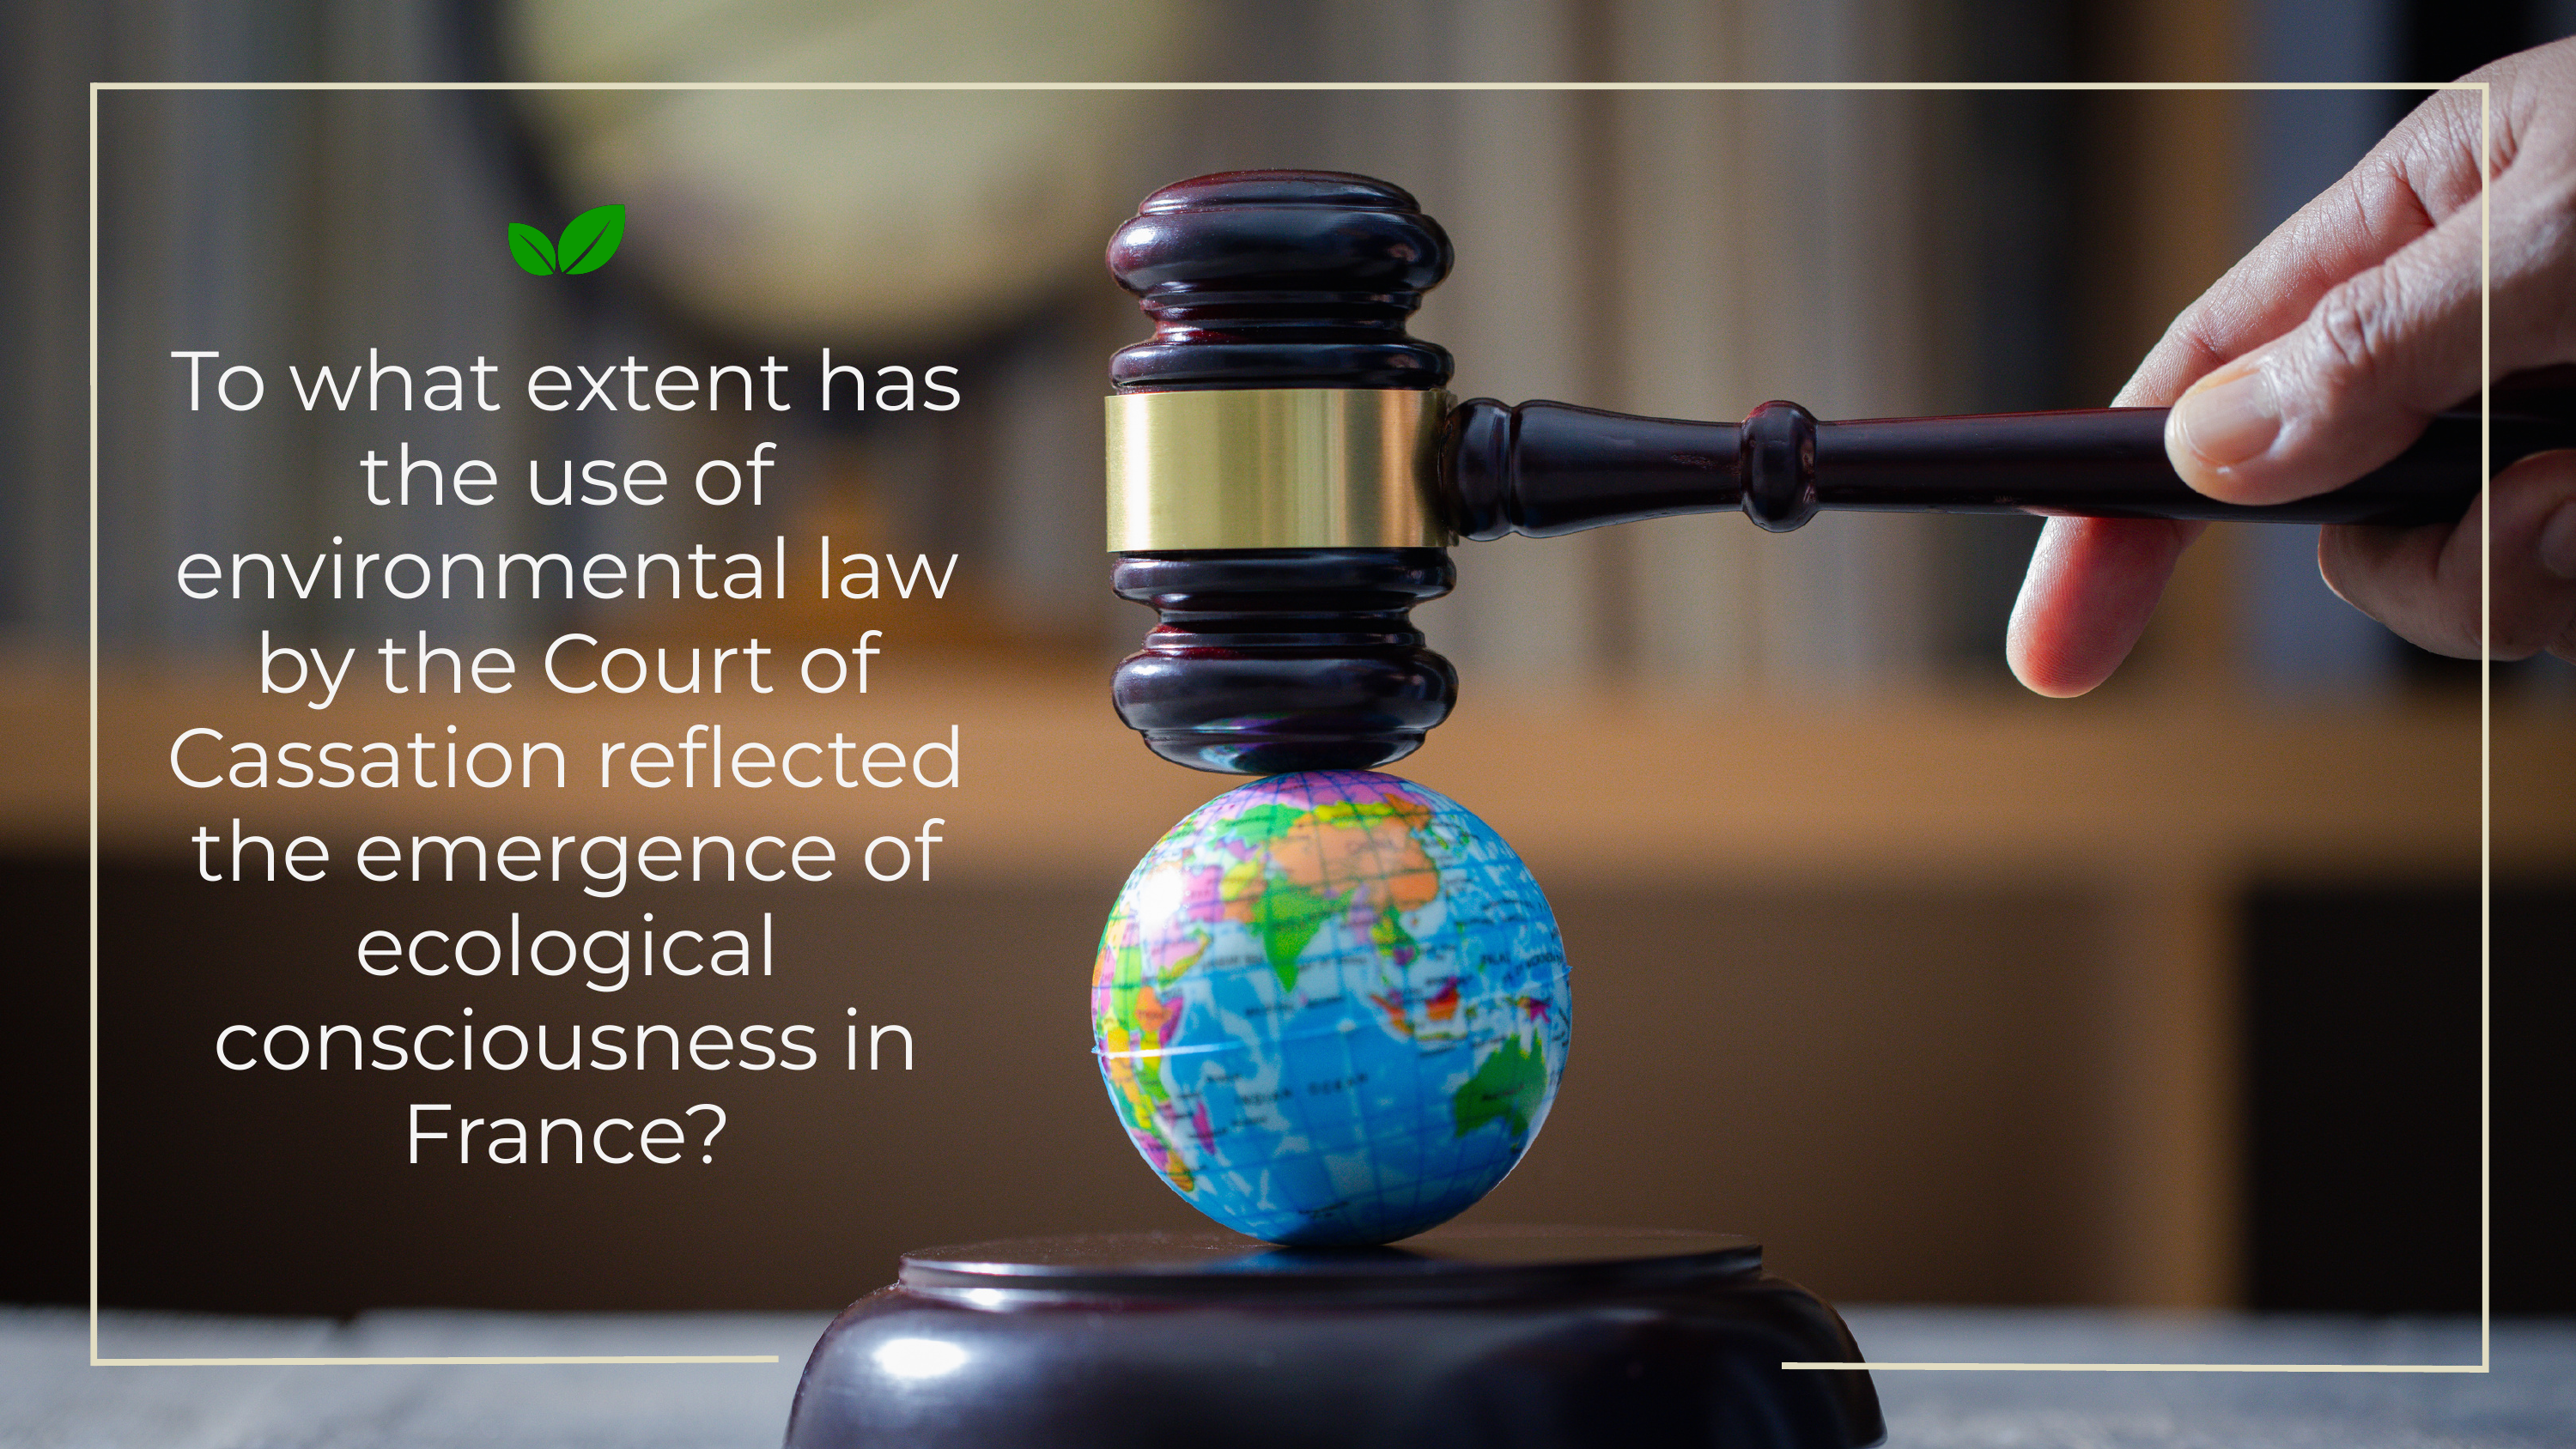

To what extent has the use of environmental law by the Court of Cassation reflected the emergence of ecological consciousness in France?